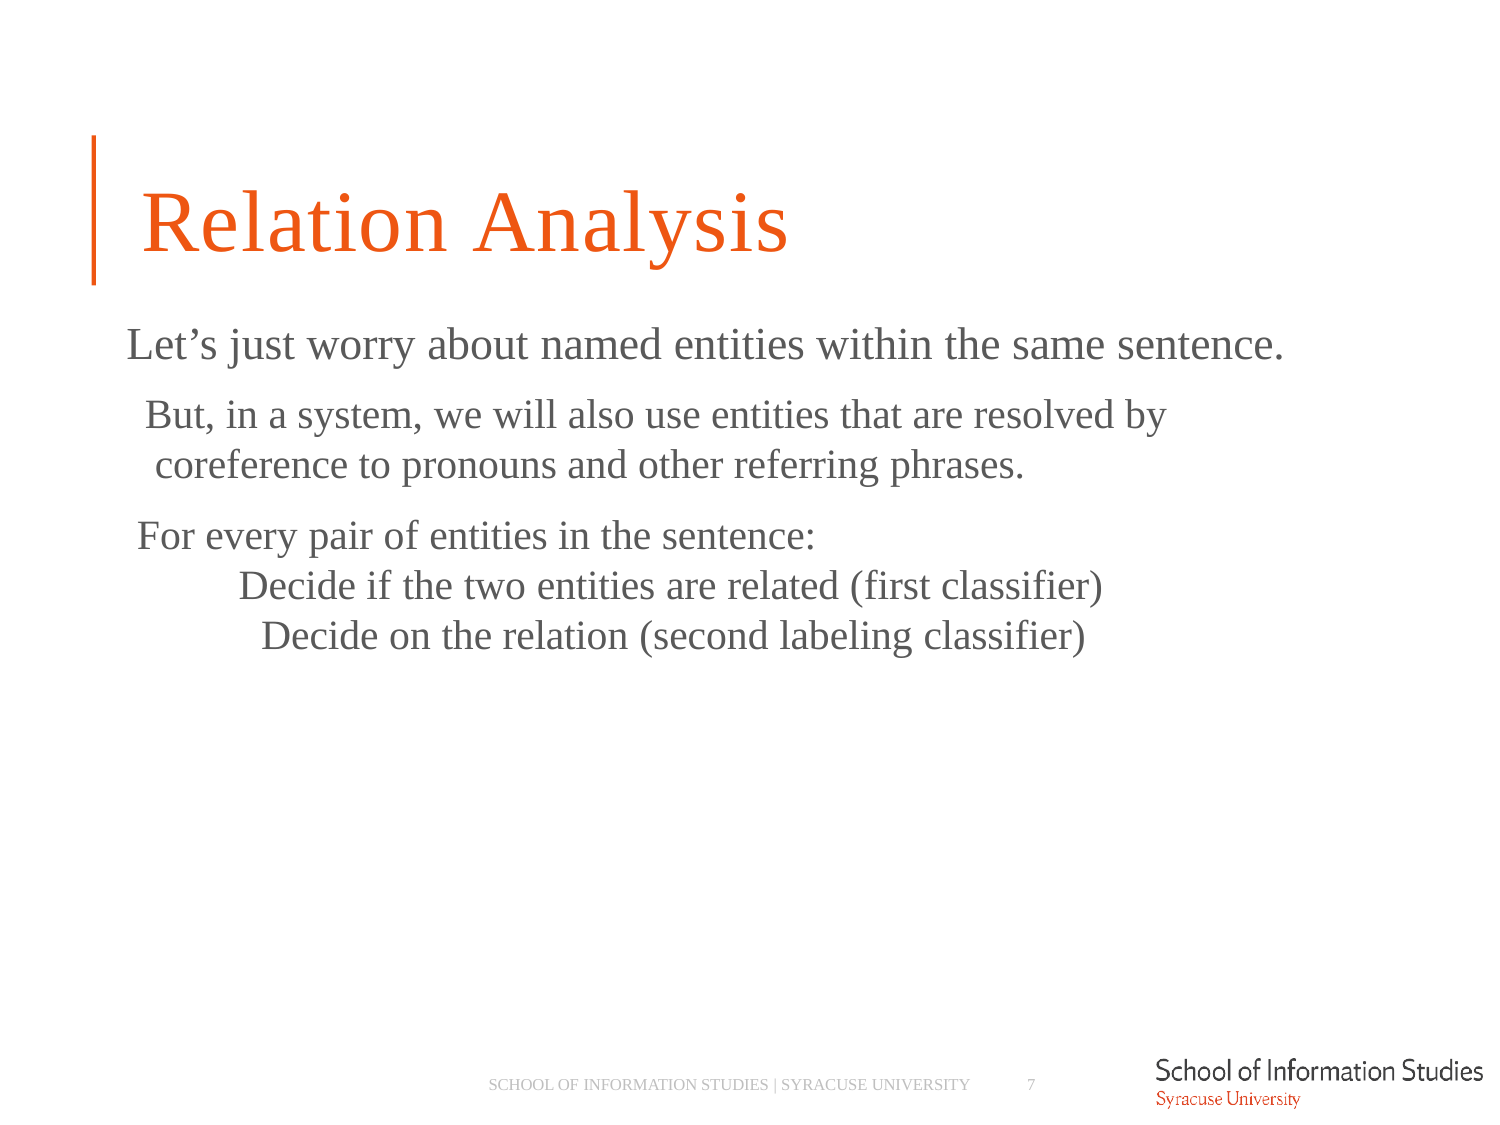

# Relation Analysis
Let’s just worry about named entities within the same sentence.
­ But, in a system, we will also use entities that are resolved by  coreference to pronouns and other referring phrases.
­ For every pair of entities in the sentence:
Decide if the two entities are related (first classifier)  Decide on the relation (second labeling classifier)
SCHOOL OF INFORMATION STUDIES | SYRACUSE UNIVERSITY
7